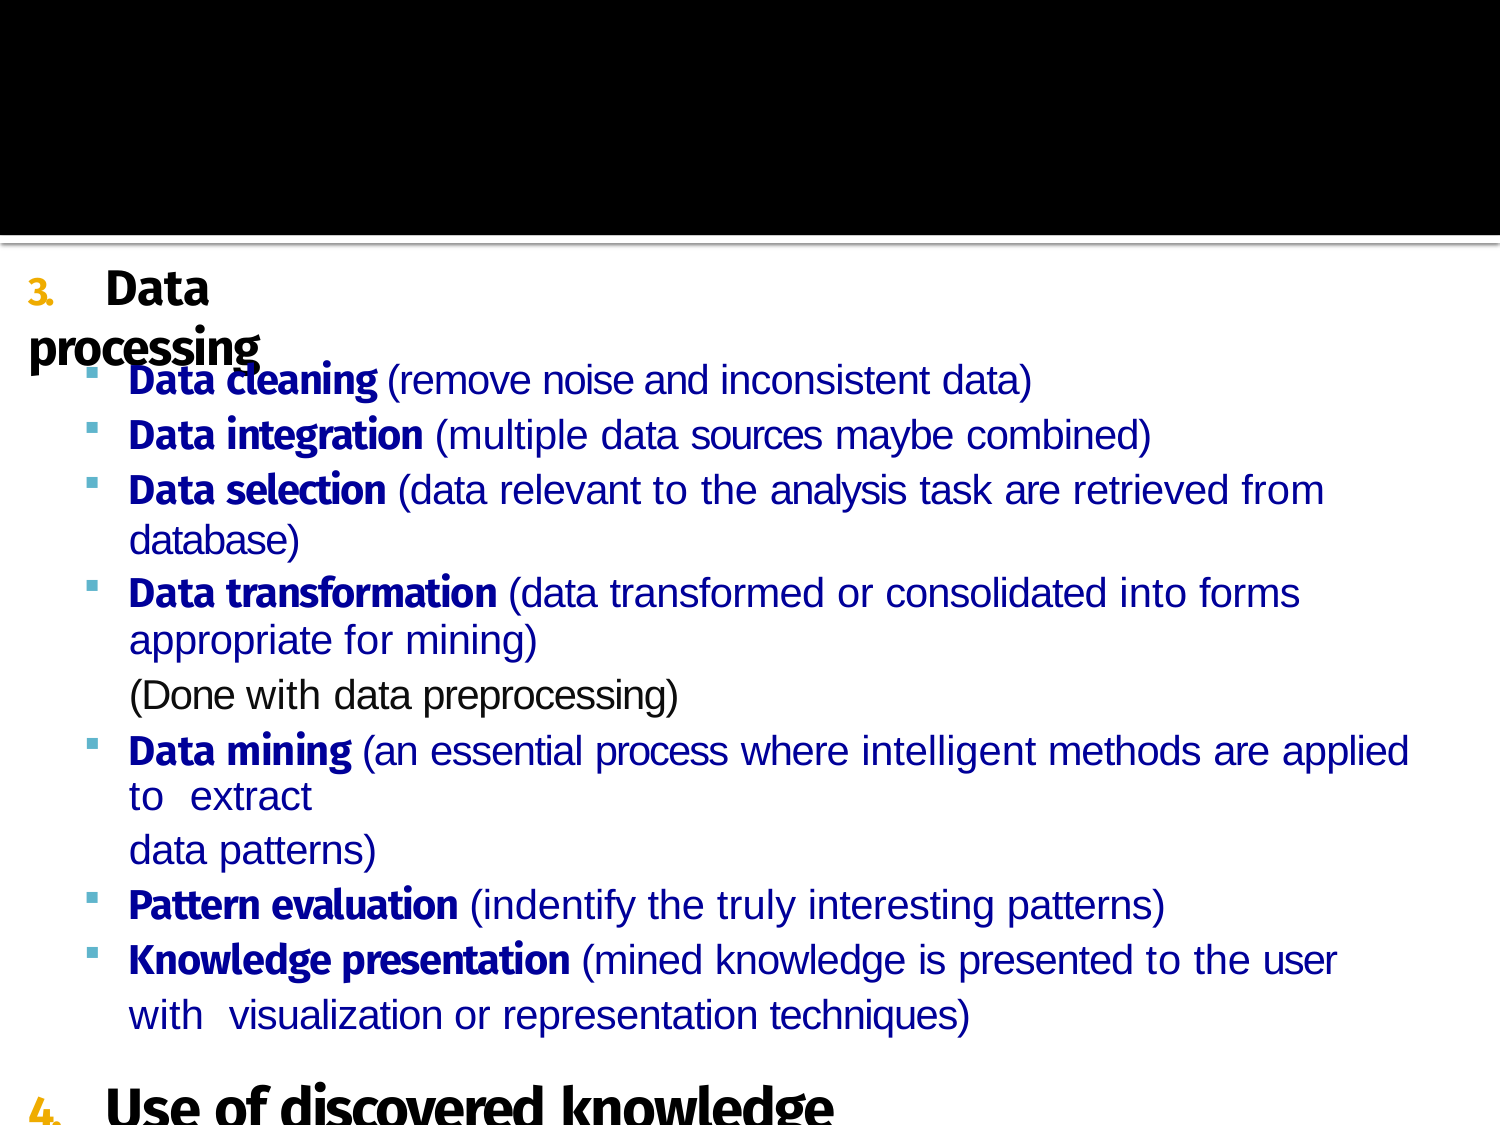

# 3.	Data processing
Data cleaning (remove noise and inconsistent data)
Data integration (multiple data sources maybe combined)
Data selection (data relevant to the analysis task are retrieved from database)
Data transformation (data transformed or consolidated into forms
appropriate for mining)
(Done with data preprocessing)
Data mining (an essential process where intelligent methods are applied to  extract
data patterns)
Pattern evaluation (indentify the truly interesting patterns)
Knowledge presentation (mined knowledge is presented to the user with  visualization or representation techniques)
4.	Use of discovered knowledge